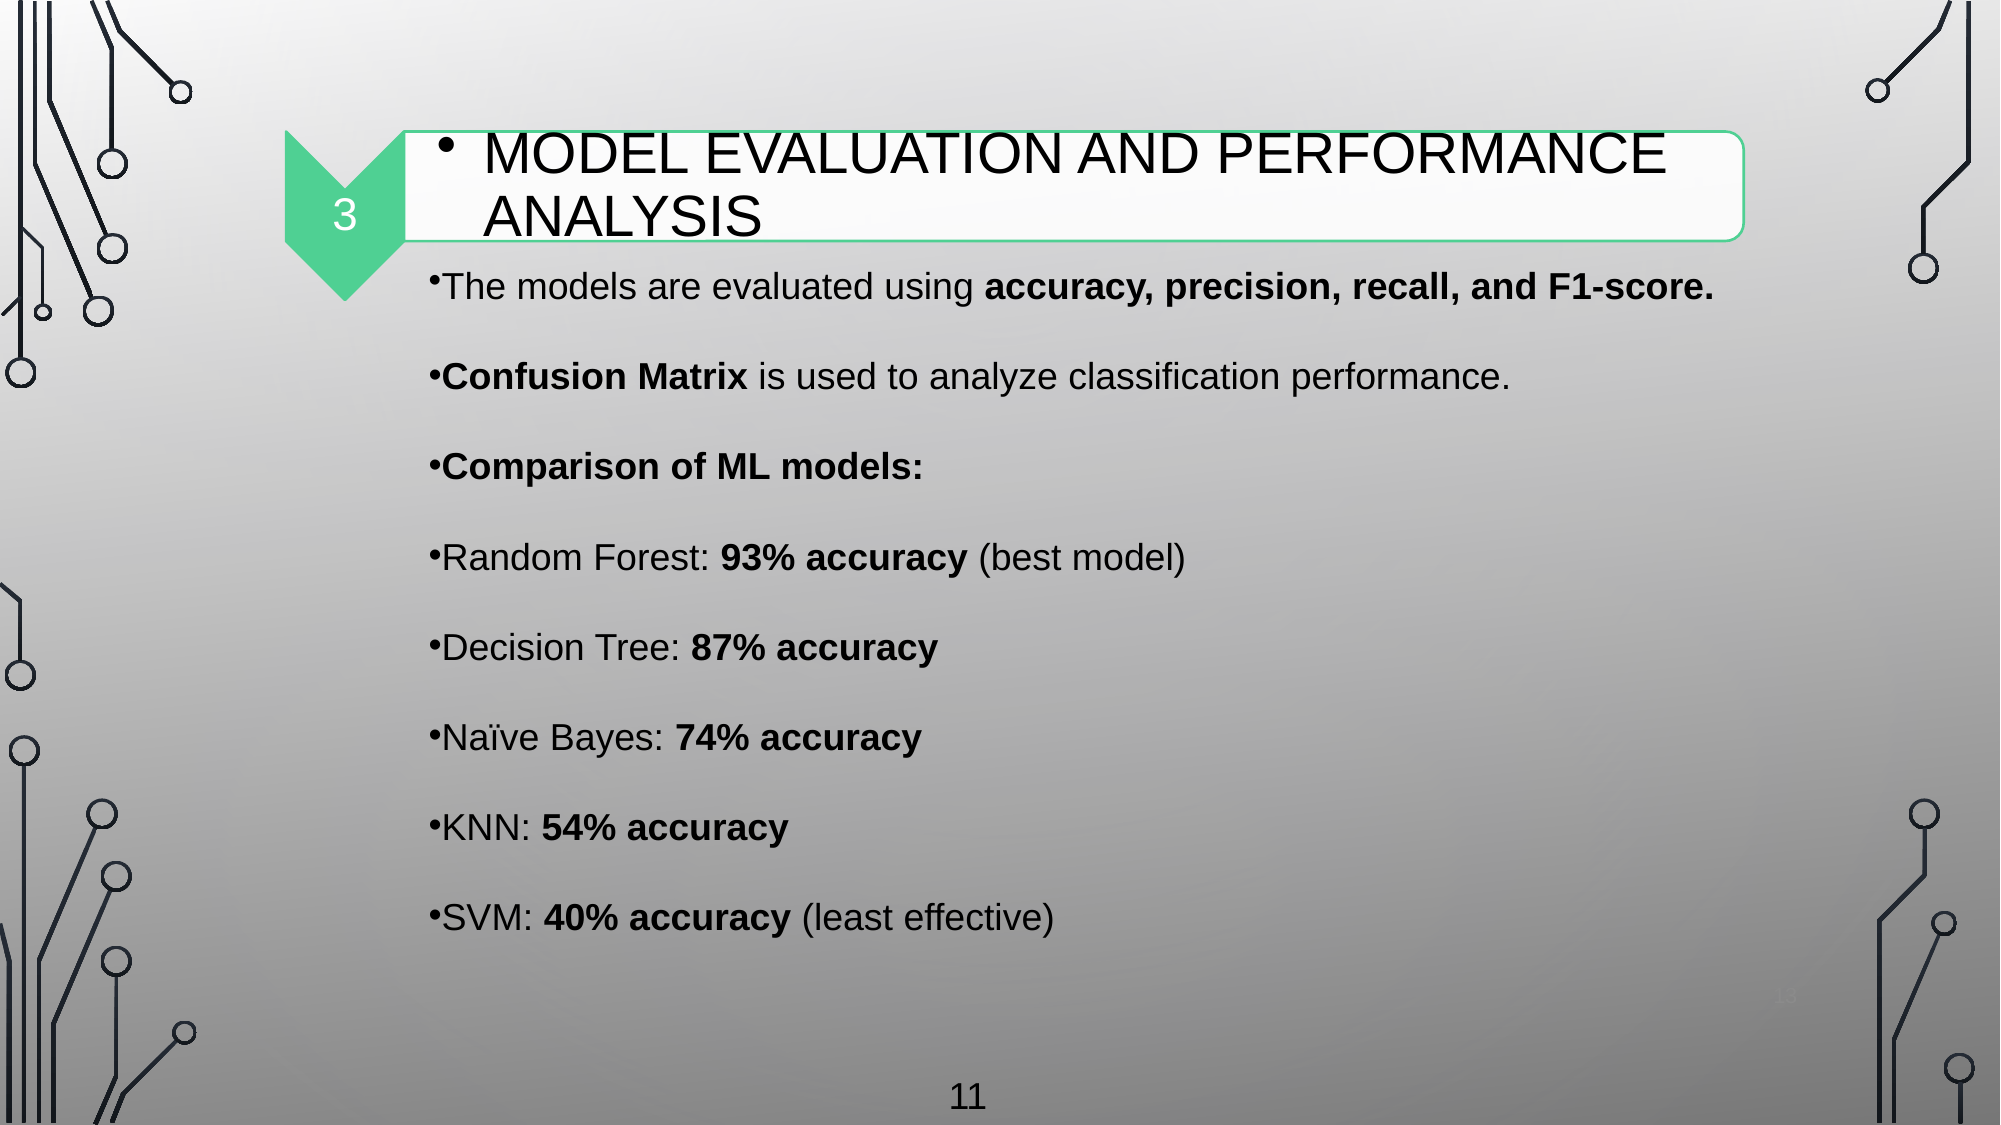

3
MODEL EVALUATION AND PERFORMANCE ANALYSIS
The models are evaluated using accuracy, precision, recall, and F1-score.

Confusion Matrix is used to analyze classification performance.

Comparison of ML models:

Random Forest: 93% accuracy (best model)

Decision Tree: 87% accuracy

Naïve Bayes: 74% accuracy

KNN: 54% accuracy

SVM: 40% accuracy (least effective)

13
11
Performance Analysis of Machine Learning Models
The base paper evaluates the effectiveness of different machine learning classifiers in optimizing inventory management using the ABC classification model. The models were tested on a dataset containing stock-keeping units (SKUs) with various attributes such as demand frequency, perishability, cost, and lead time.
The classification results of the models were compared based on accuracy, precision, recall, and F1-score. Below is a breakdown of their performance: